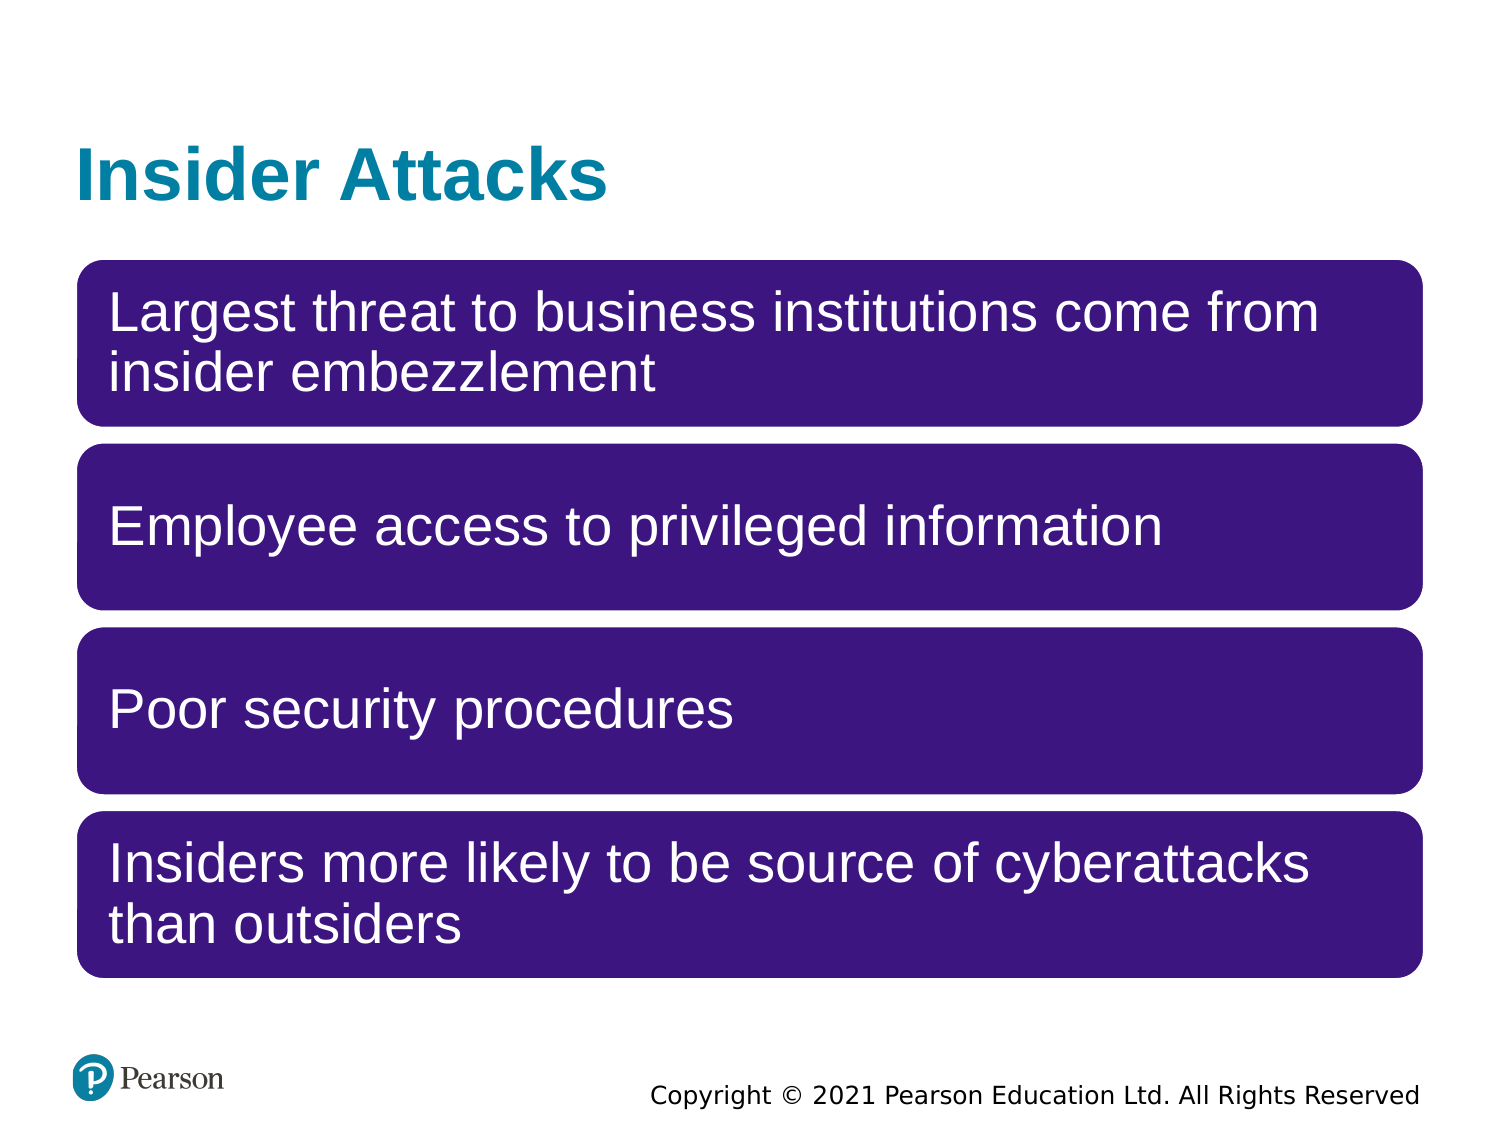

# Insider Attacks
Largest threat to business institutions come from insider embezzlement
Employee access to privileged information
Poor security procedures
Insiders more likely to be source of cyberattacks than outsiders